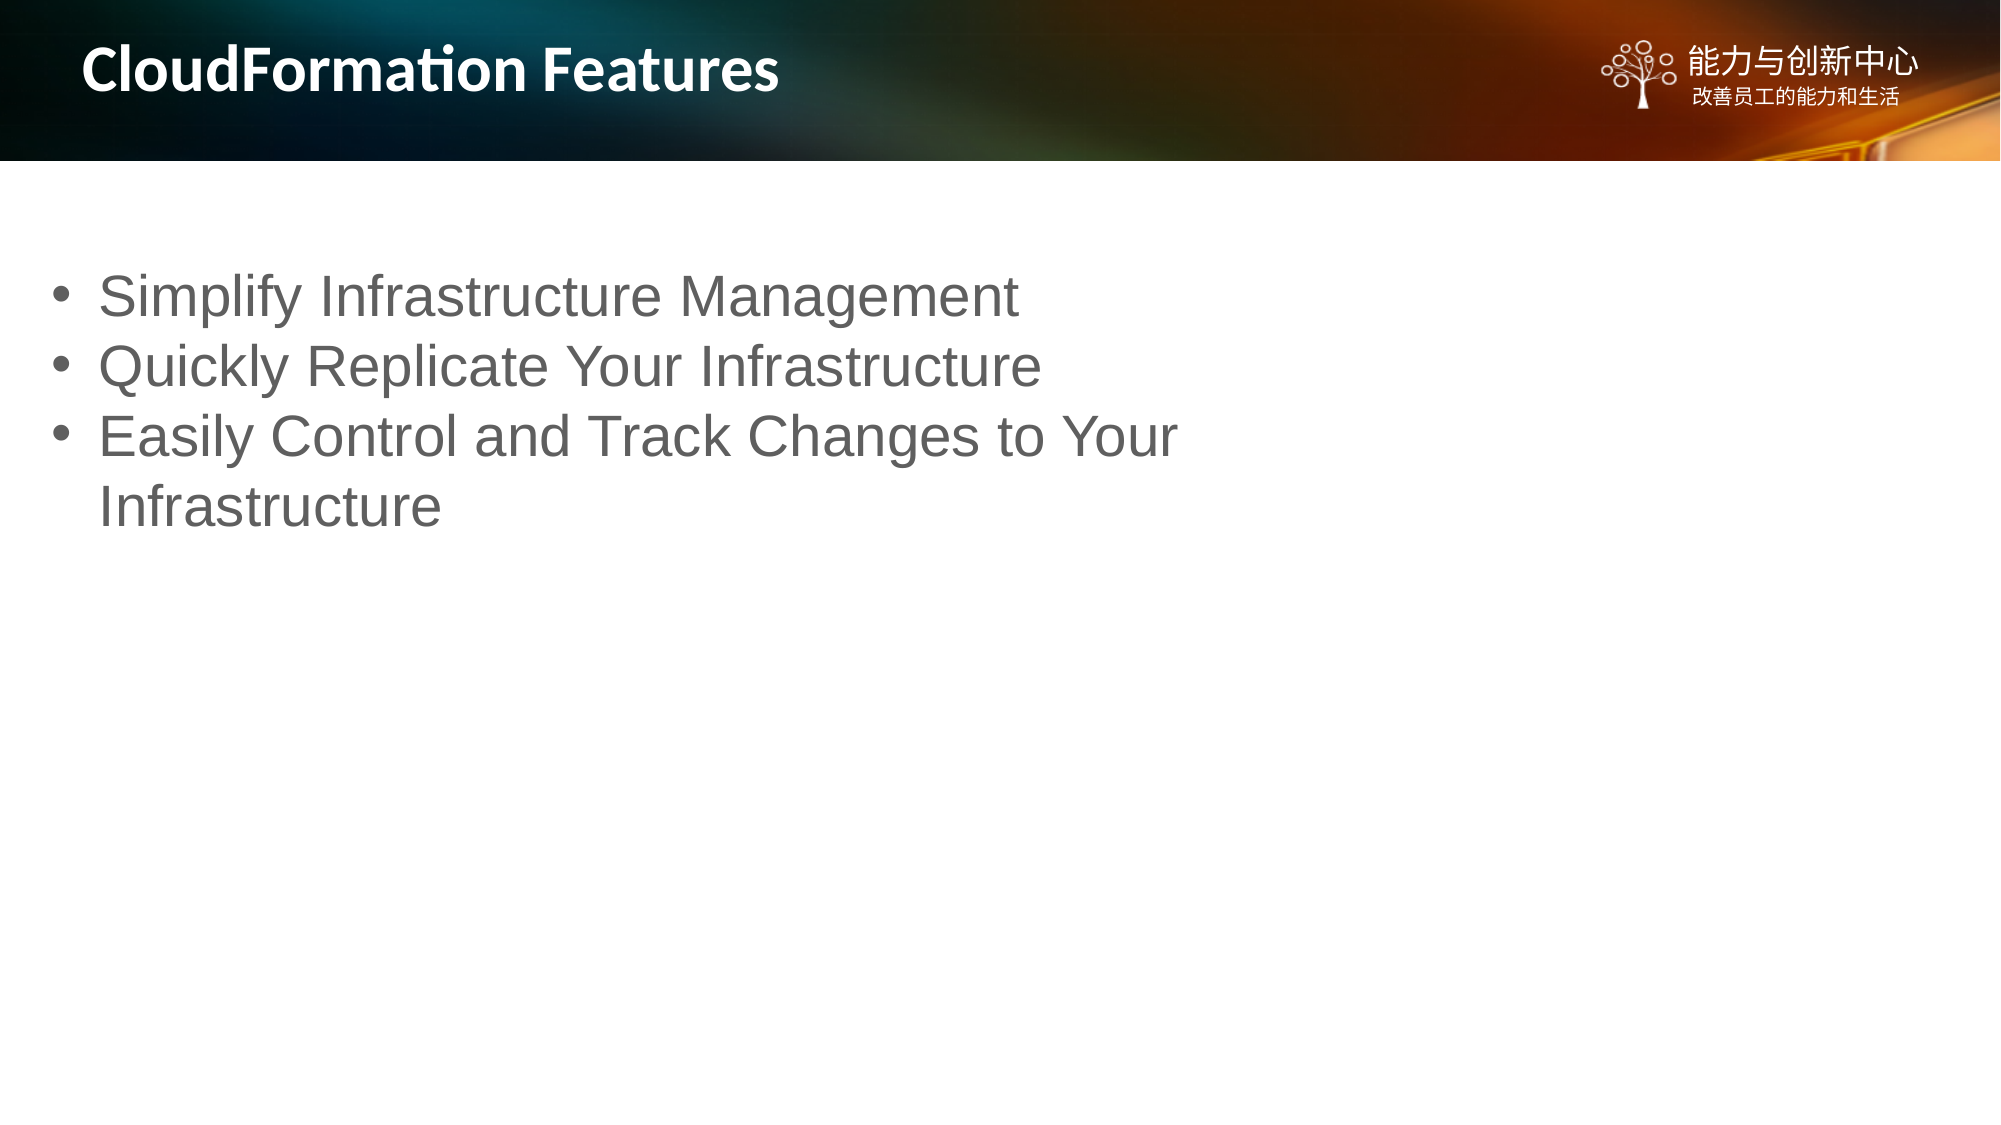

CloudFormation Features

Simplify Infrastructure Management
Quickly Replicate Your Infrastructure
Easily Control and Track Changes to Your Infrastructure